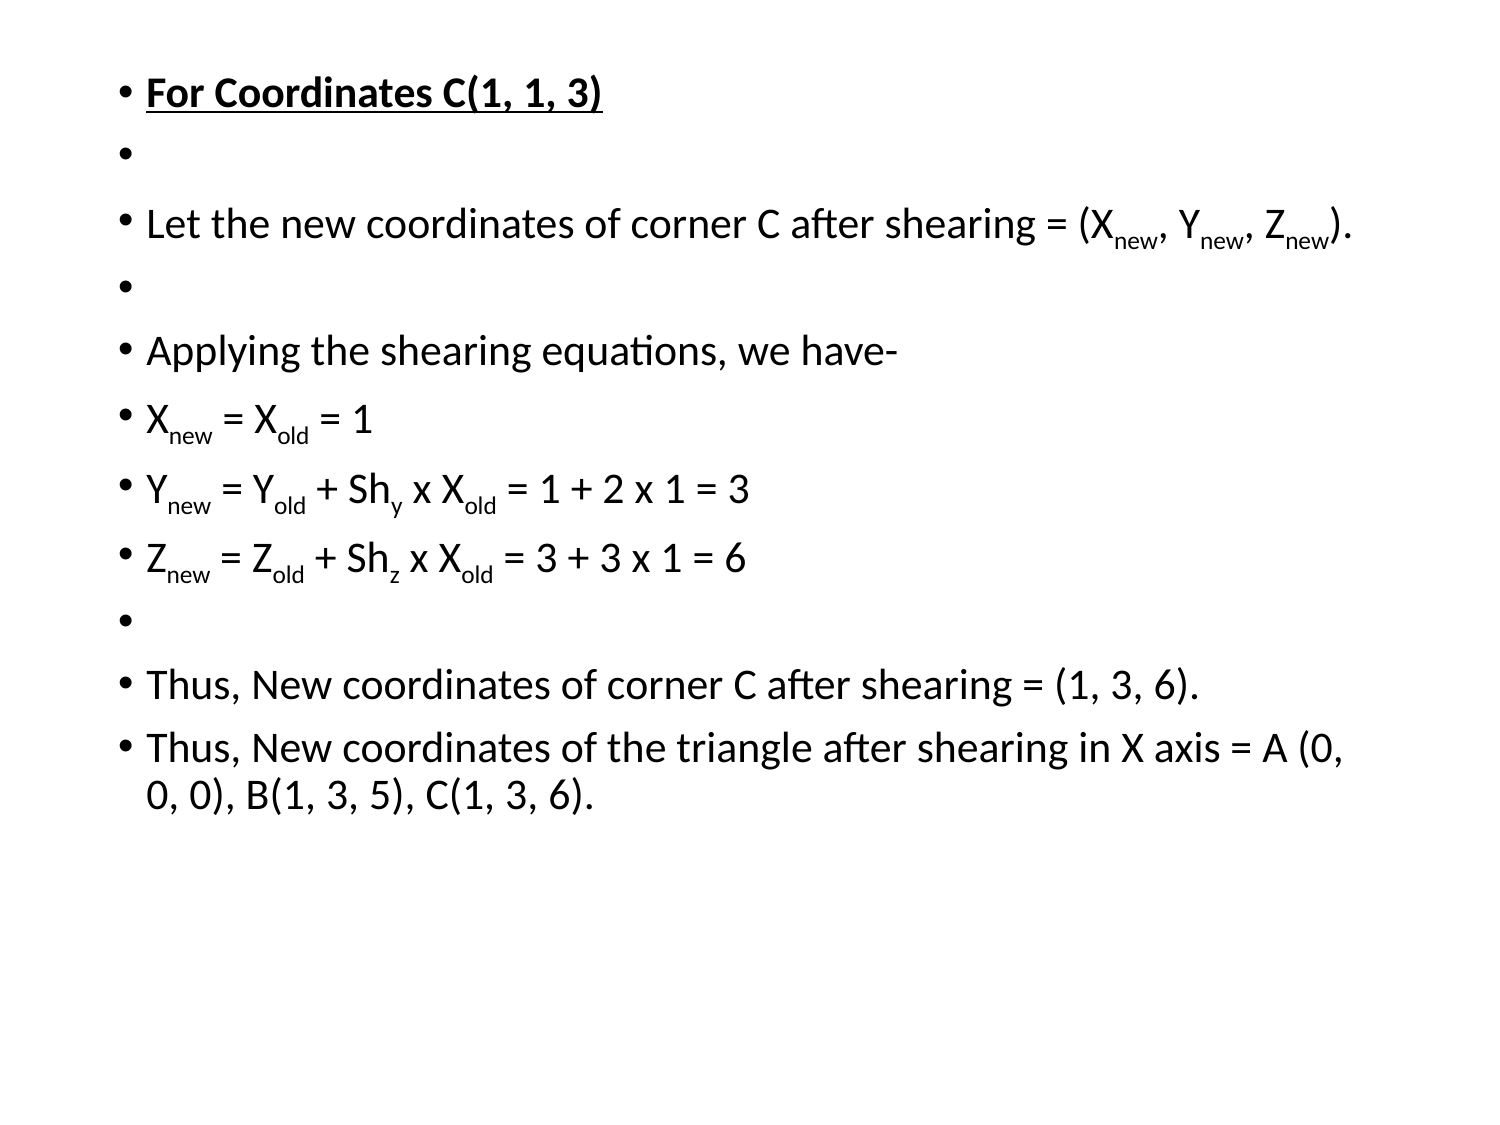

For Coordinates C(1, 1, 3)

Let the new coordinates of corner C after shearing = (Xnew, Ynew, Znew).

Applying the shearing equations, we have-
Xnew = Xold = 1
Ynew = Yold + Shy x Xold = 1 + 2 x 1 = 3
Znew = Zold + Shz x Xold = 3 + 3 x 1 = 6

Thus, New coordinates of corner C after shearing = (1, 3, 6).
Thus, New coordinates of the triangle after shearing in X axis = A (0, 0, 0), B(1, 3, 5), C(1, 3, 6).